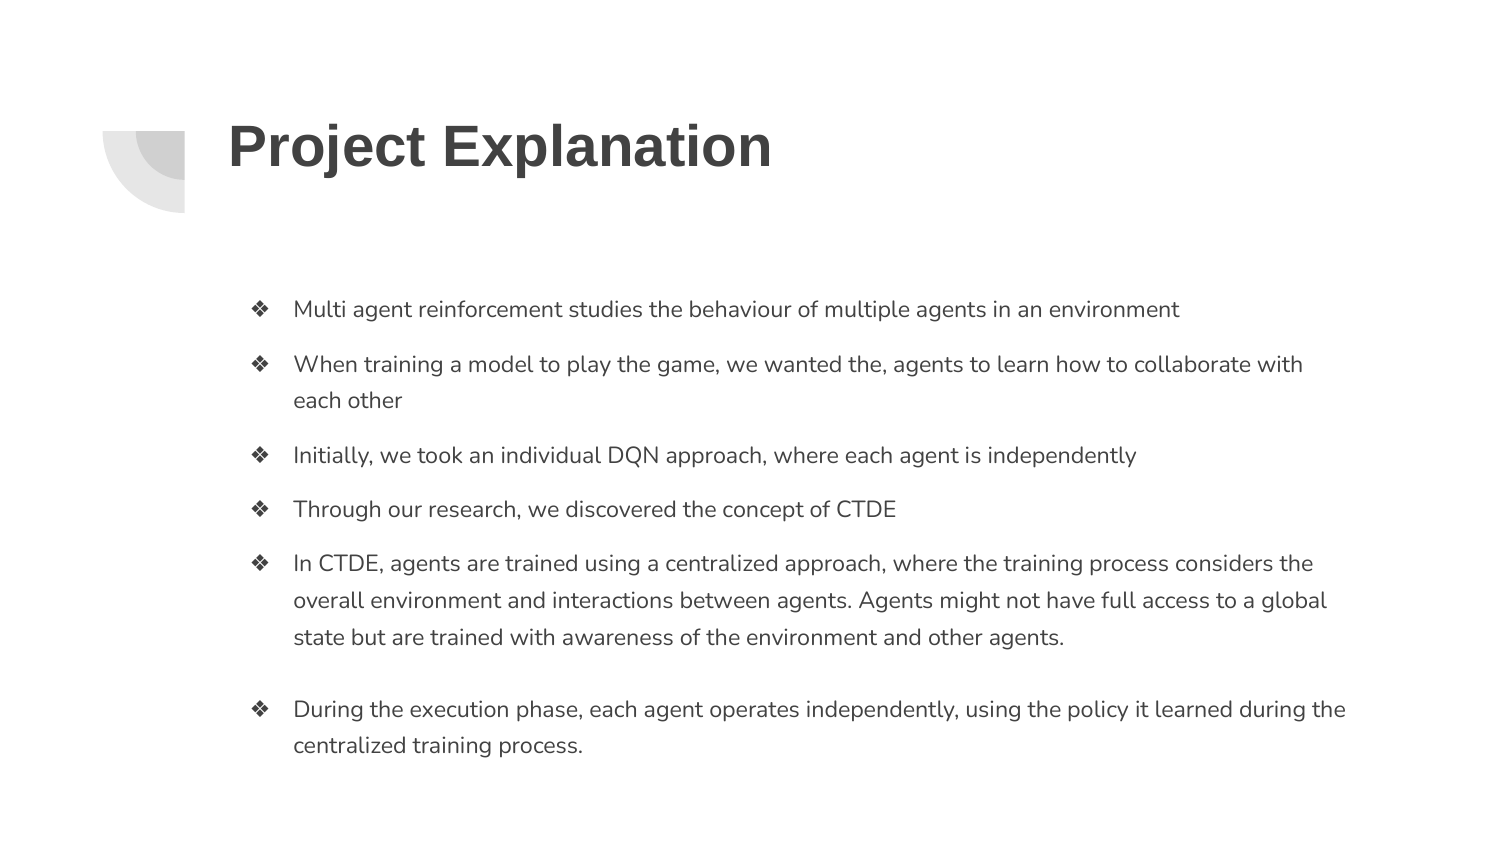

# Project Explanation
Multi agent reinforcement studies the behaviour of multiple agents in an environment
When training a model to play the game, we wanted the, agents to learn how to collaborate with each other
Initially, we took an individual DQN approach, where each agent is independently
Through our research, we discovered the concept of CTDE
In CTDE, agents are trained using a centralized approach, where the training process considers the overall environment and interactions between agents. Agents might not have full access to a global state but are trained with awareness of the environment and other agents.
During the execution phase, each agent operates independently, using the policy it learned during the centralized training process.